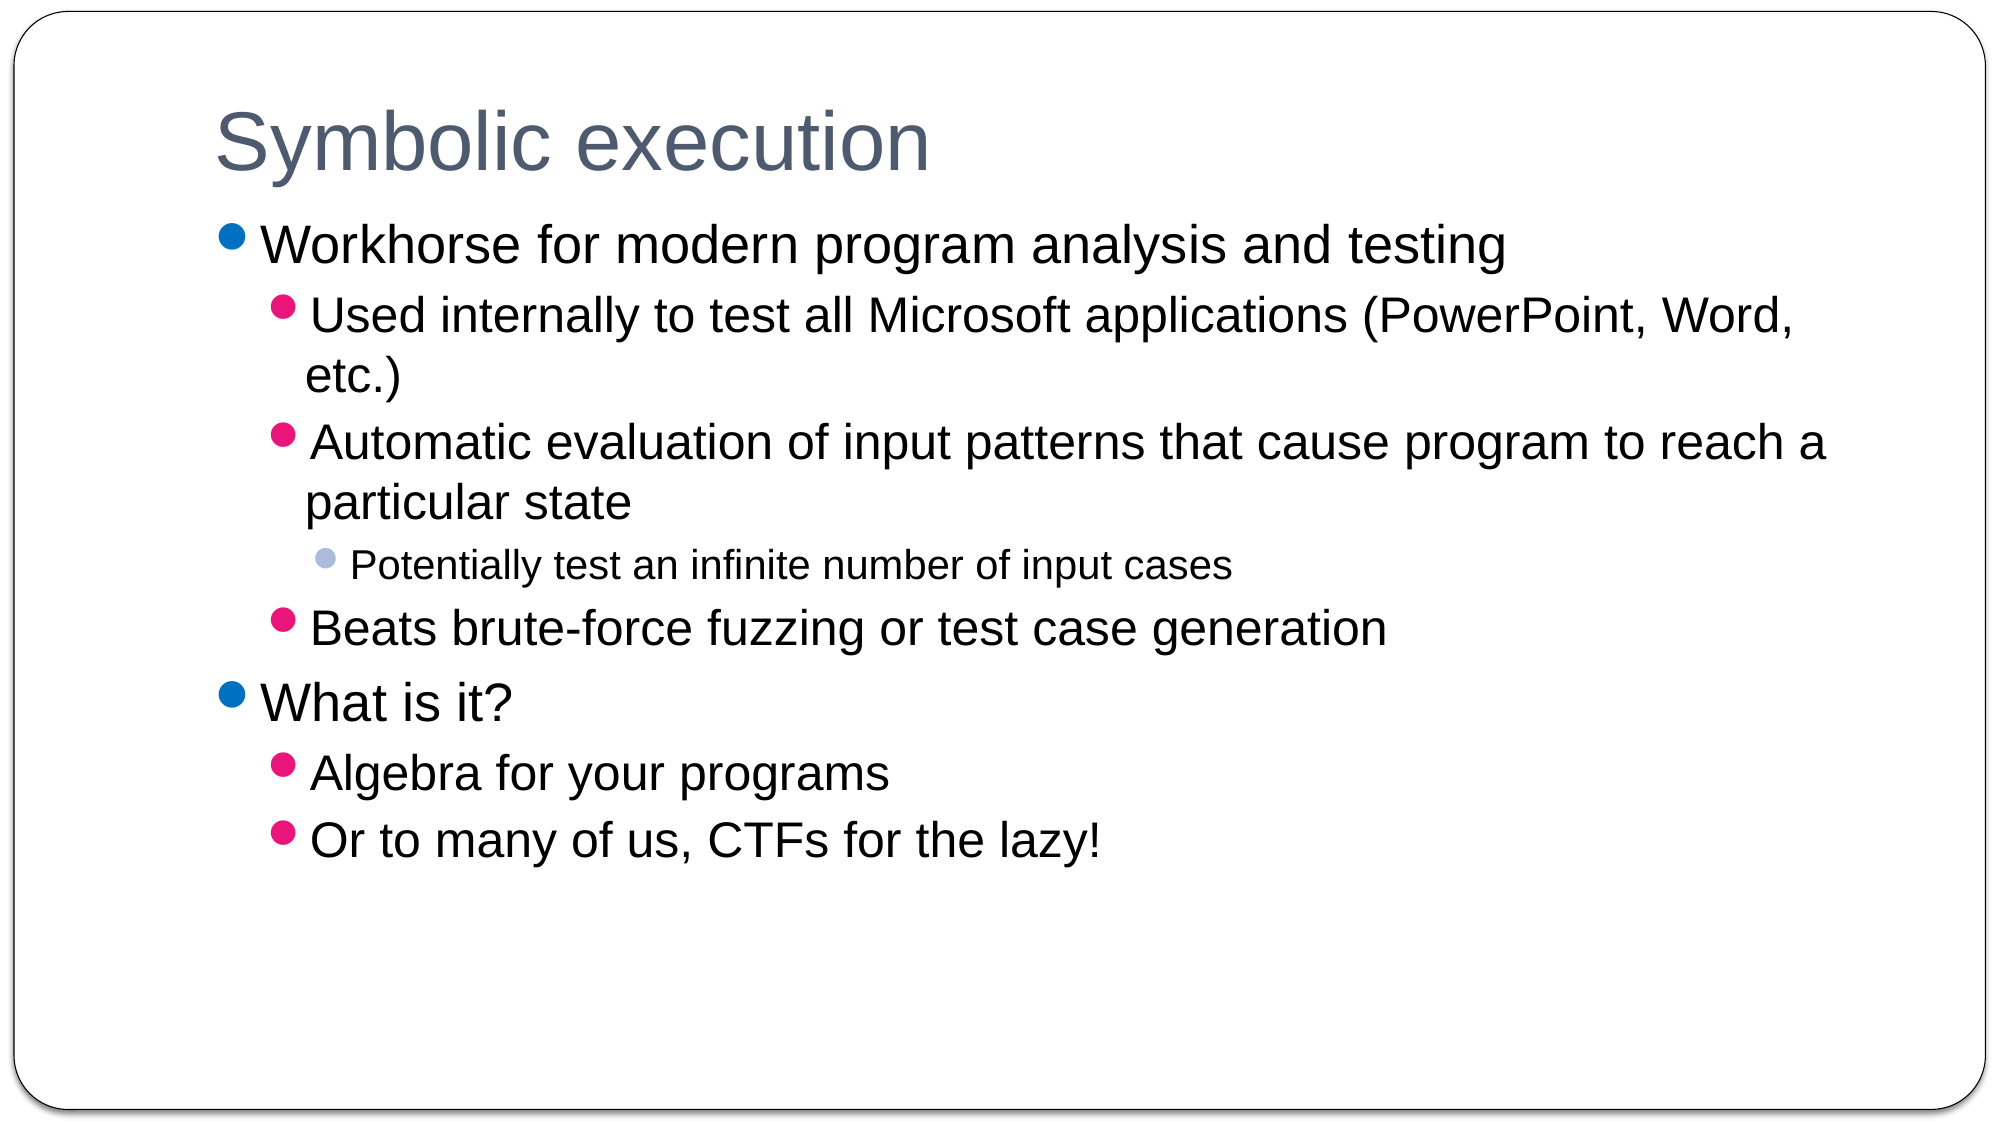

# Symbolic execution
Workhorse for modern program analysis and testing
Used internally to test all Microsoft applications (PowerPoint, Word, etc.)
Automatic evaluation of input patterns that cause program to reach a particular state
Potentially test an infinite number of input cases
Beats brute-force fuzzing or test case generation
What is it?
Algebra for your programs
Or to many of us, CTFs for the lazy!